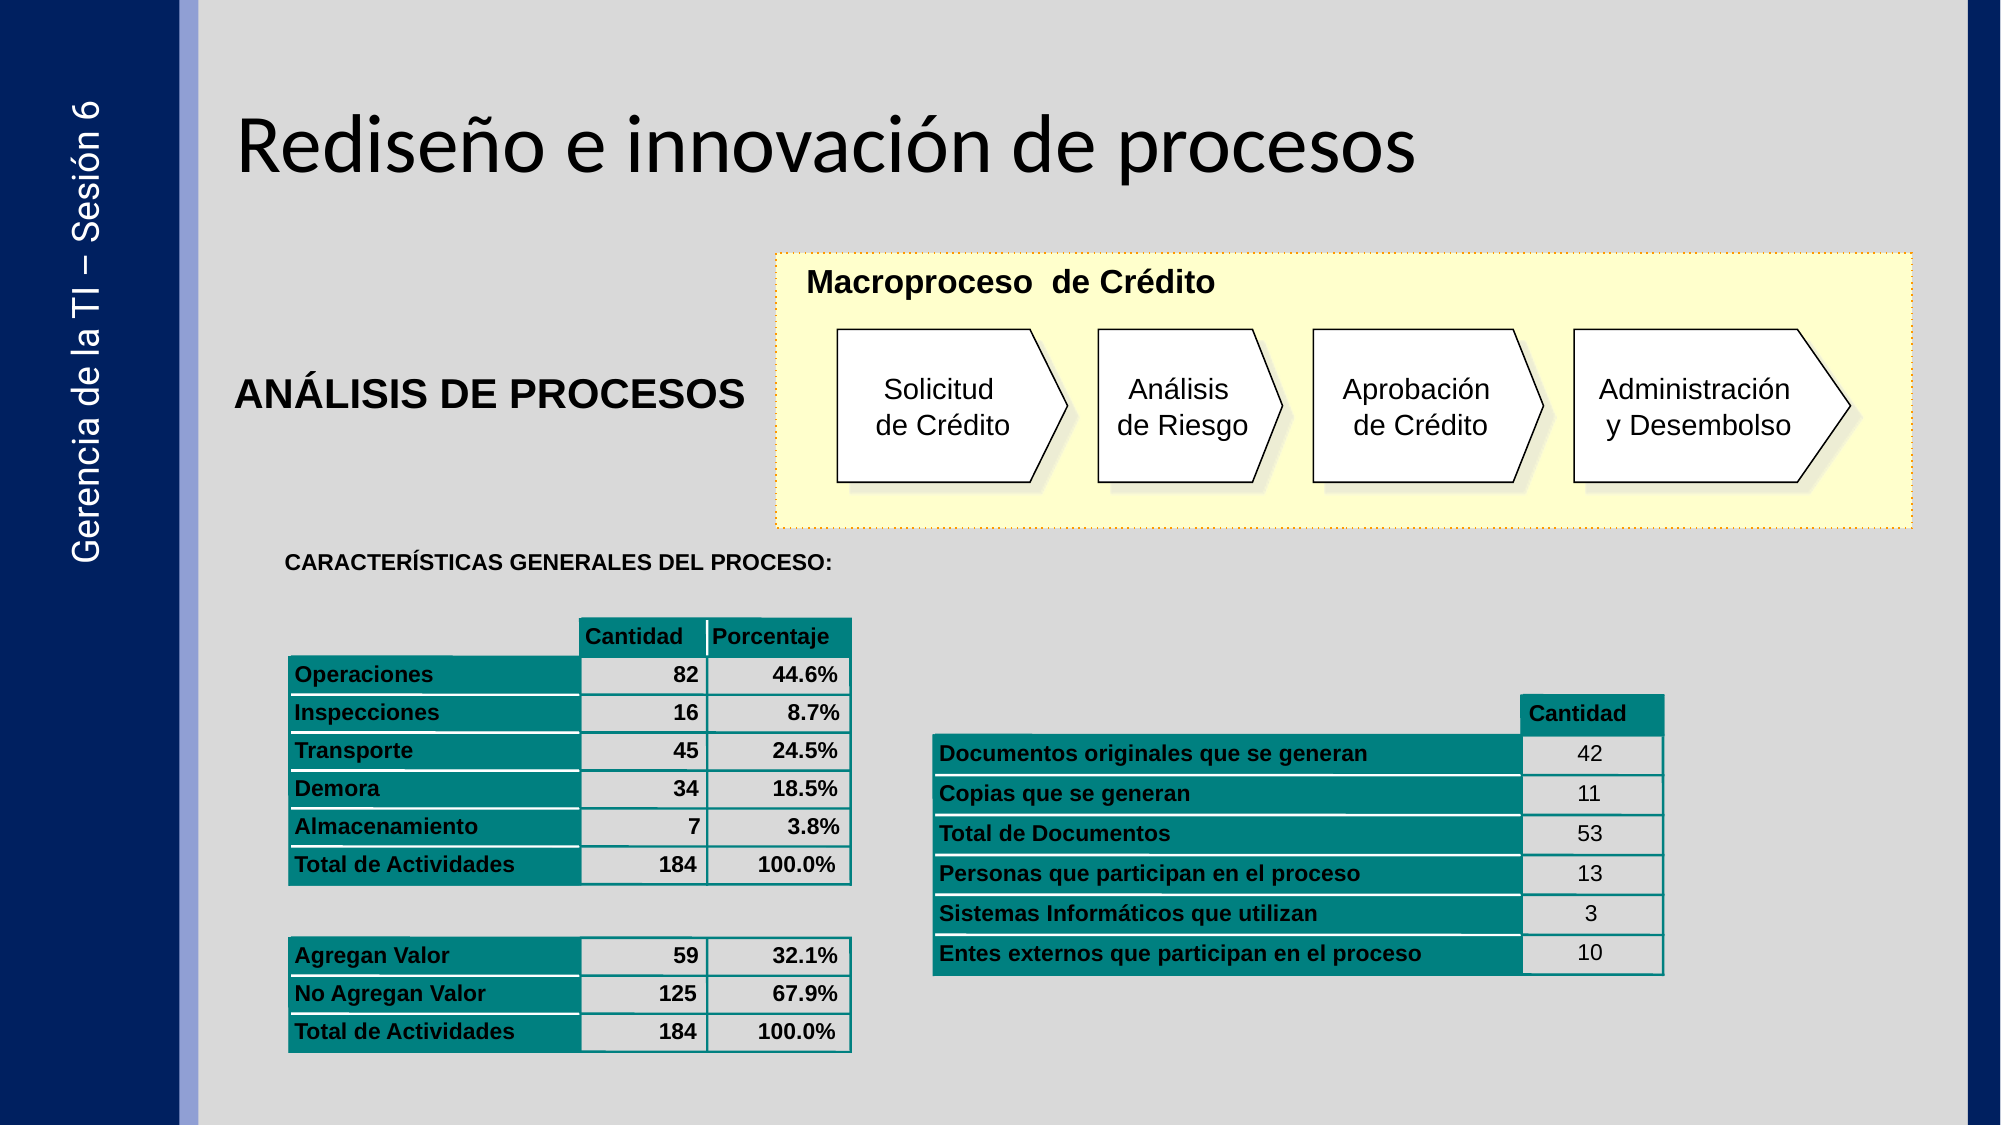

Rediseño e innovación de procesos

Macroproceso  de Crédito
Solicitud
de Crédito
Análisis
de Riesgo
Aprobación
de Crédito
Administración
y Desembolso
ANÁLISIS DE PROCESOS
CARACTERÍSTICAS GENERALES DEL PROCESO:

Cantidad
Porcentaje

Operaciones
82
44.6%

Inspecciones
16
8.7%
Cantidad

Transporte
45
24.5%

Documentos originales que se generan
42

Demora
34
18.5%

Copias que se generan
11

Almacenamiento
7
3.8%

Total de Documentos
53

Total de Actividades
184
100.0%

Personas que participan en el proceso
13

Sistemas Informáticos que utilizan
3

Entes externos que participan en el proceso
10

Agregan Valor
59
32.1%

No Agregan Valor
125
67.9%

Total de Actividades
184
100.0%

Gerencia de la TI – Sesión 6